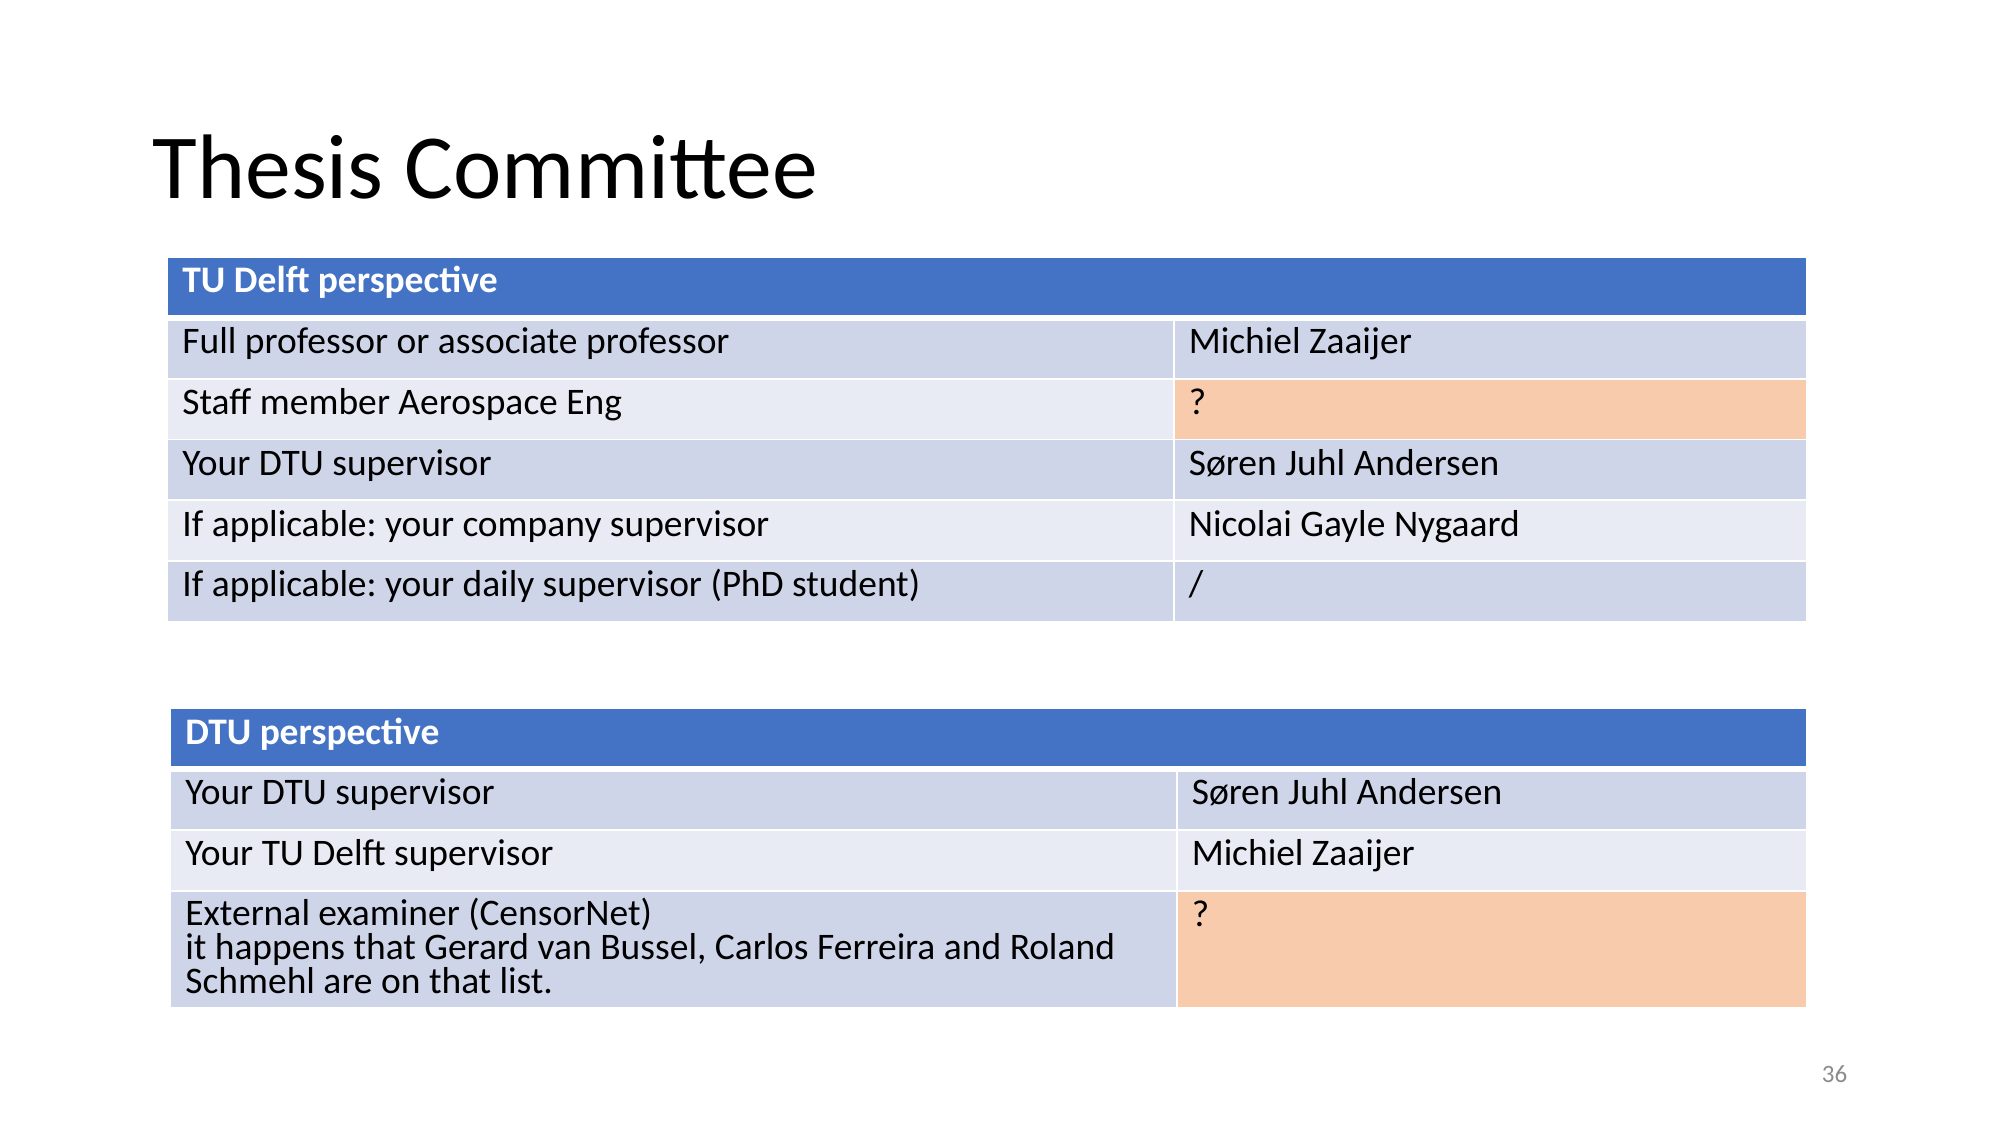

# Thesis Committee
| TU Delft perspective |  |
| --- | --- |
| Full professor or associate professor | Michiel Zaaijer |
| Staff member Aerospace Eng | ? |
| Your DTU supervisor | Søren Juhl Andersen |
| If applicable: your company supervisor | Nicolai Gayle Nygaard |
| If applicable: your daily supervisor (PhD student) | / |
| DTU perspective |  |
| --- | --- |
| Your DTU supervisor | Søren Juhl Andersen |
| Your TU Delft supervisor | Michiel Zaaijer |
| External examiner (CensorNet) it happens that Gerard van Bussel, Carlos Ferreira and Roland Schmehl are on that list. | ? |
36